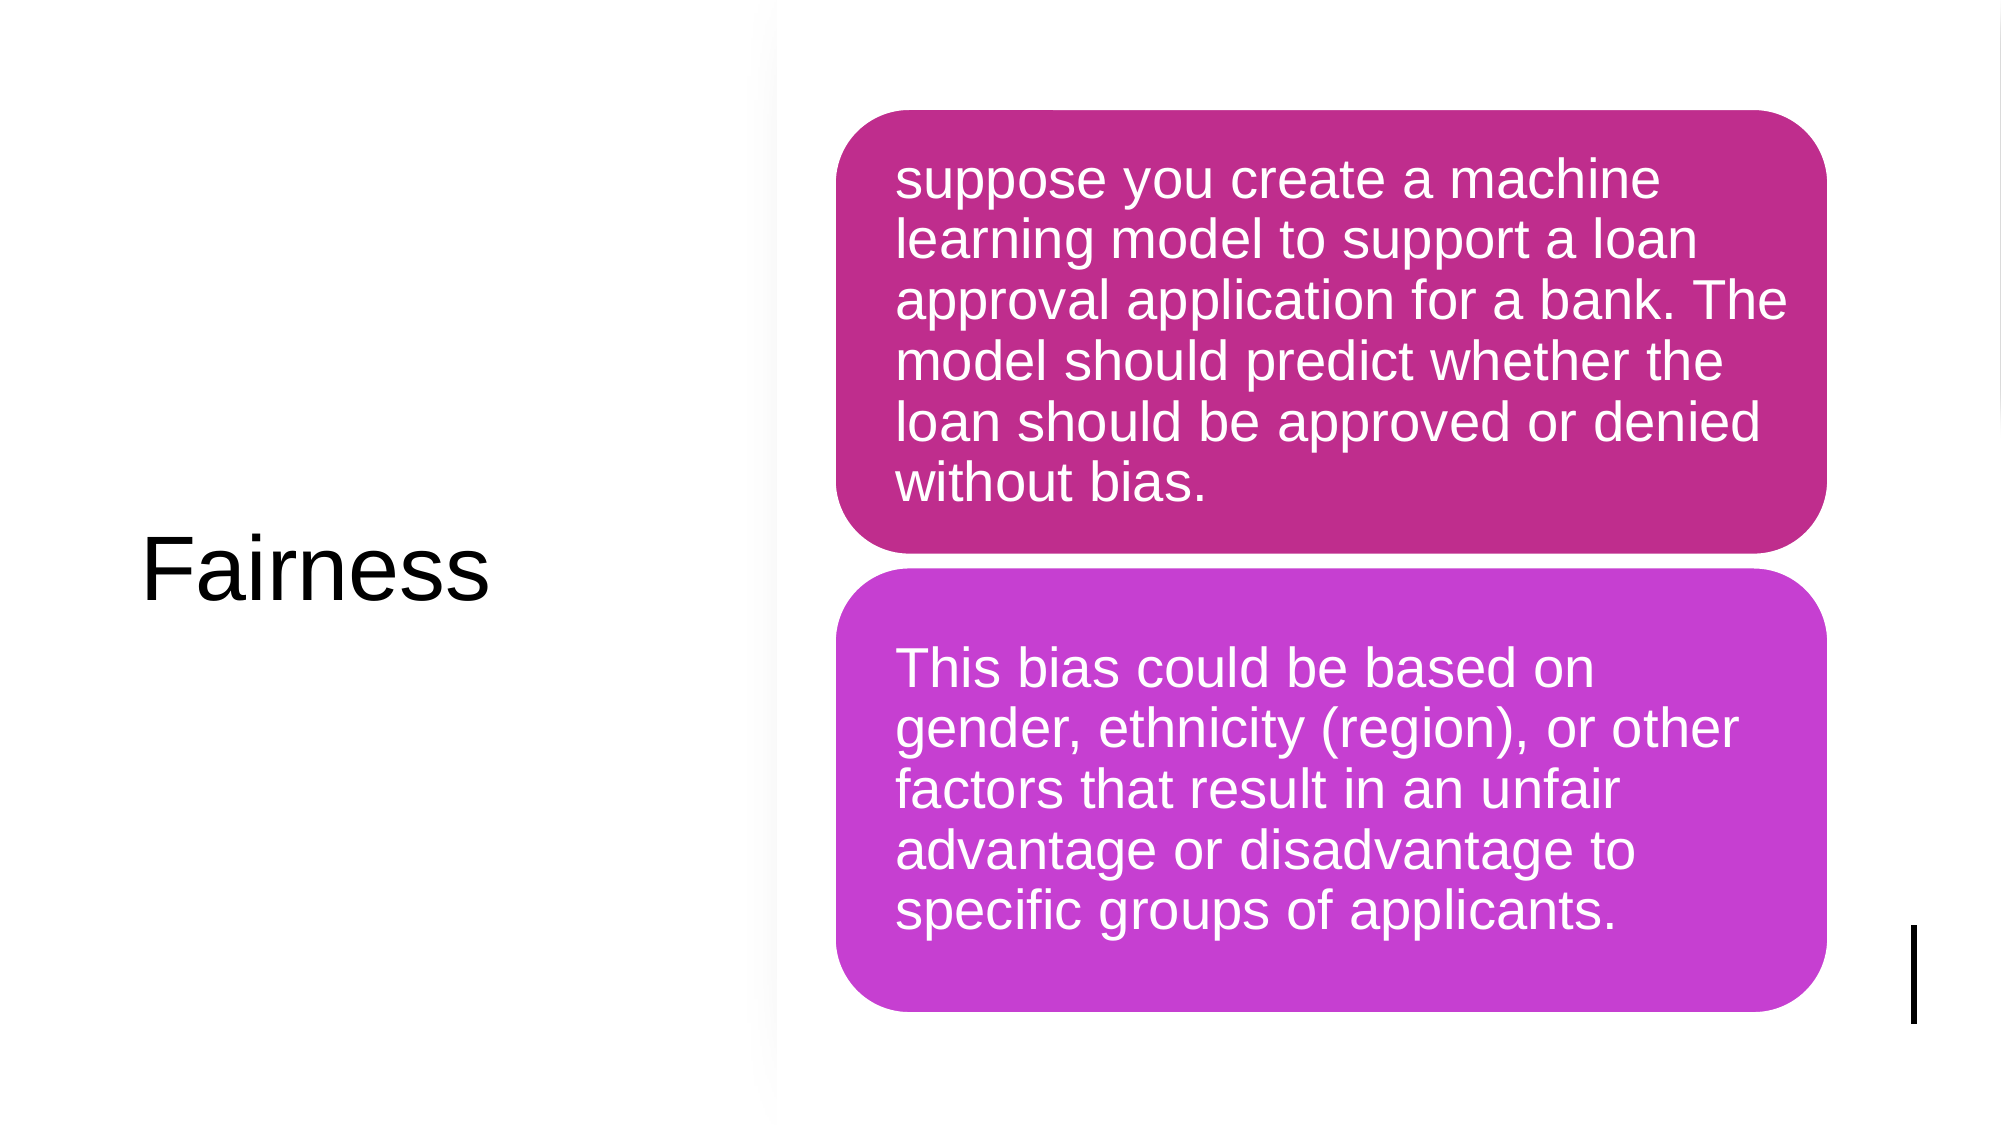

suppose you create a machine learning model to support a loan approval application for a bank. The model should predict whether the loan should be approved or denied without bias.
This bias could be based on gender, ethnicity (region), or other factors that result in an unfair advantage or disadvantage to specific groups of applicants.
# Fairness